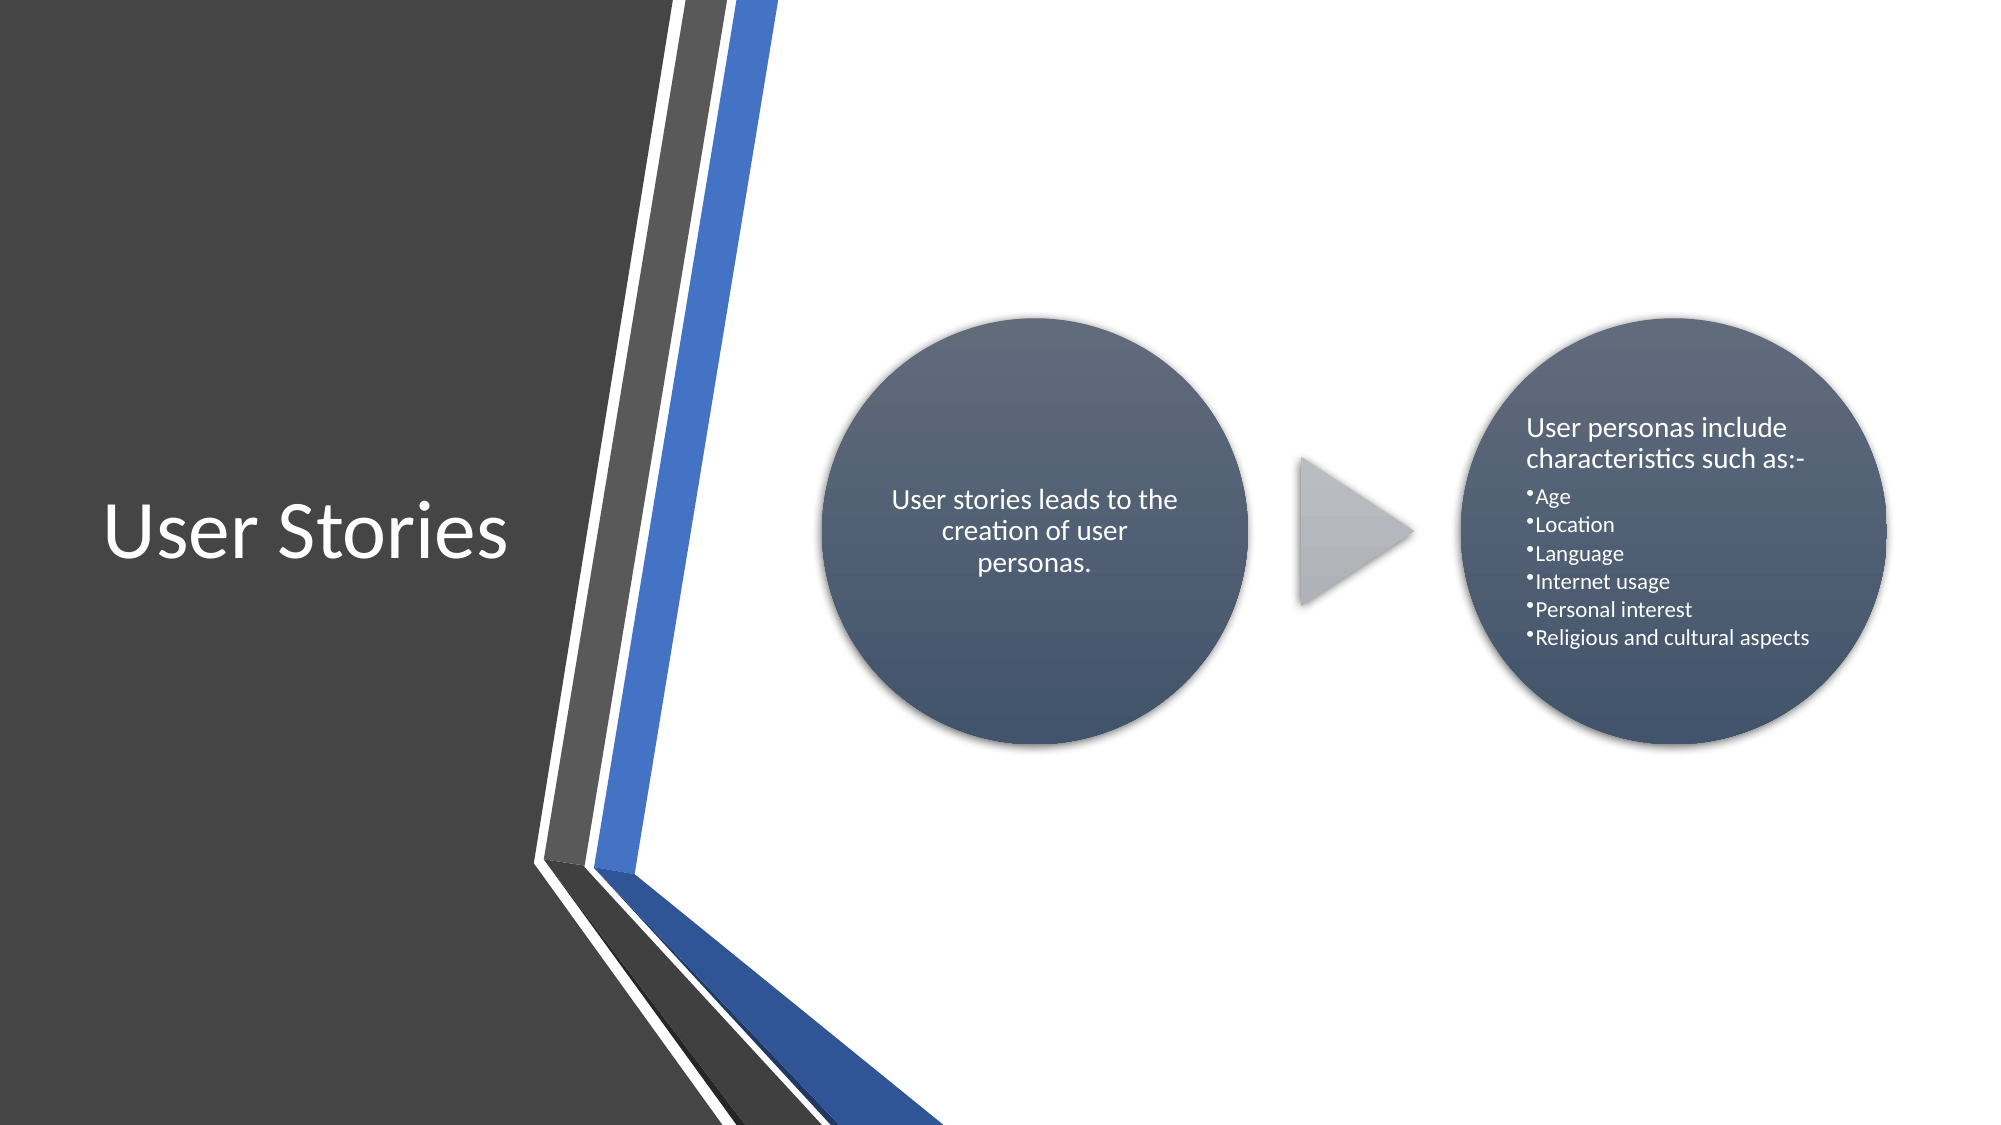

# User Stories
User stories leads to the creation of user personas.
User personas include characteristics such as:-
Age
Location
Language
Internet usage
Personal interest
Religious and cultural aspects